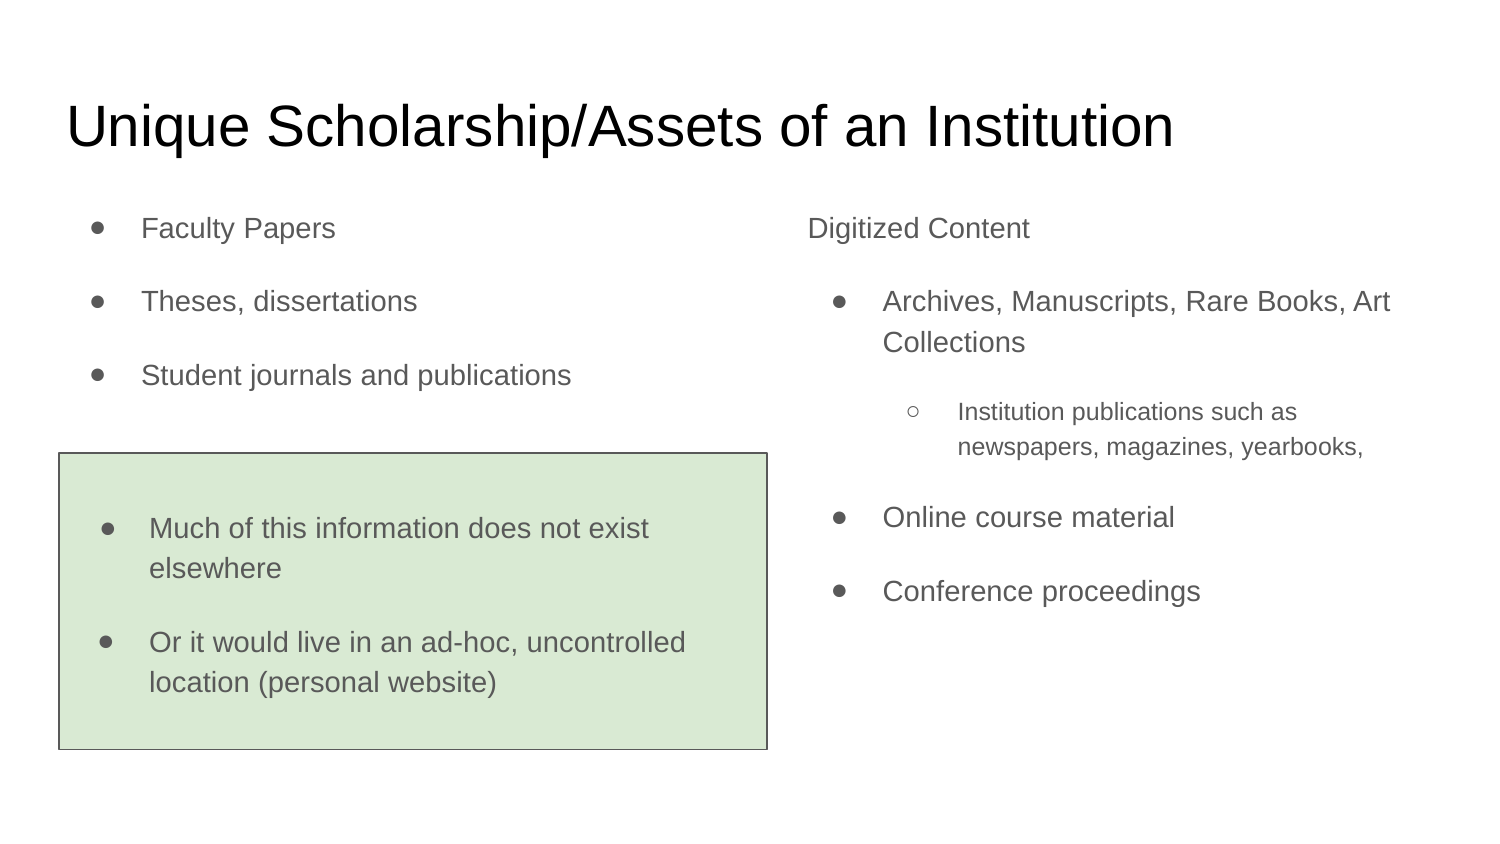

# Unique Scholarship/Assets of an Institution
Faculty Papers
Theses, dissertations
Student journals and publications

Digitized Content
Archives, Manuscripts, Rare Books, Art Collections
Institution publications such as newspapers, magazines, yearbooks,
Online course material
Conference proceedings

Much of this information does not exist elsewhere
Or it would live in an ad-hoc, uncontrolled location (personal website)